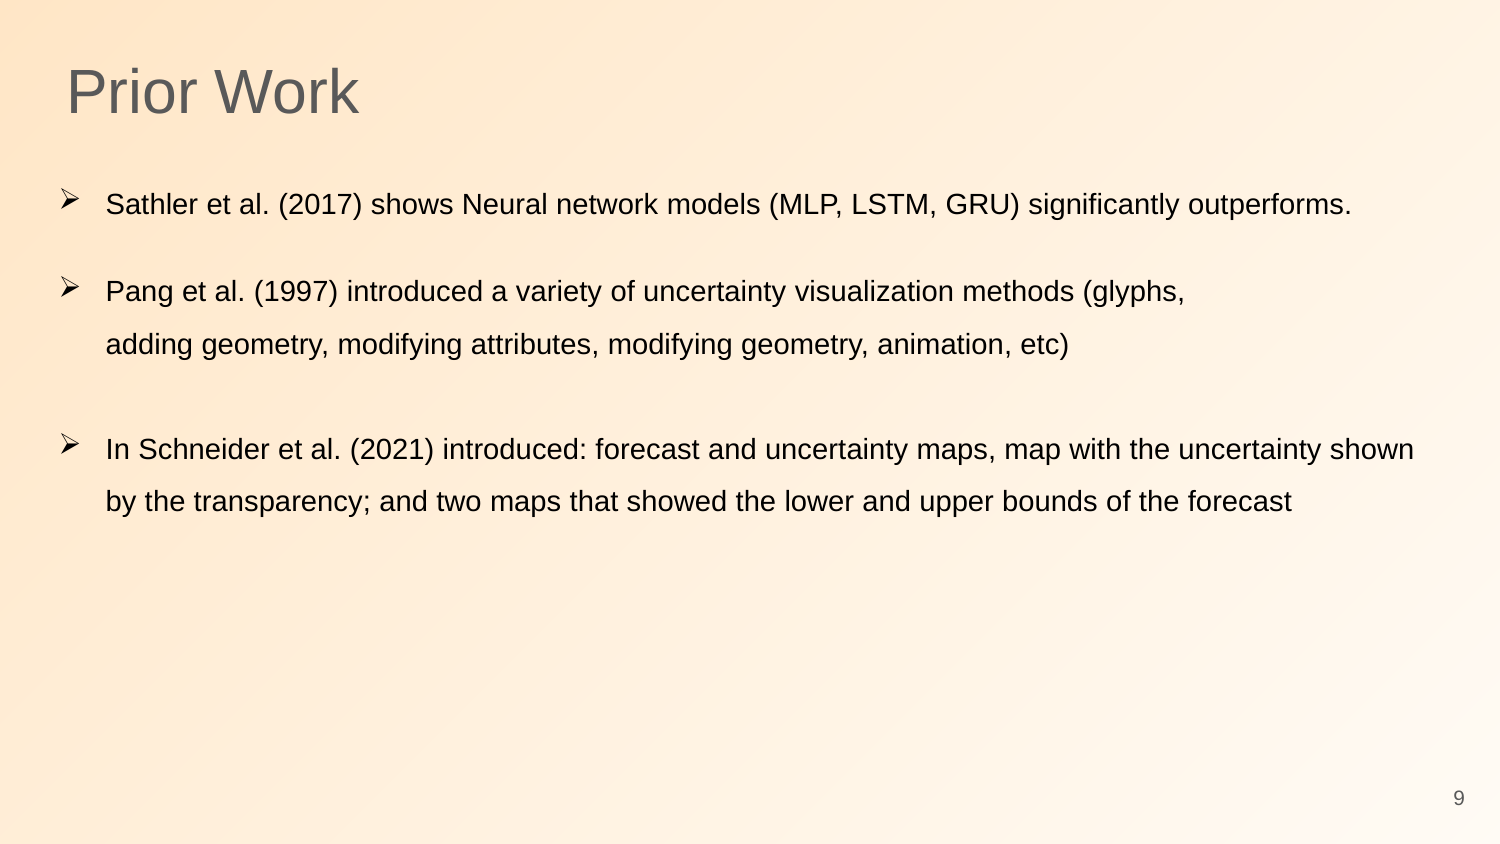

# Prior Work
Sathler et al. (2017) shows Neural network models (MLP, LSTM, GRU) significantly outperforms.
Pang et al. (1997) introduced a variety of uncertainty visualization methods (glyphs,
adding geometry, modifying attributes, modifying geometry, animation, etc)

In Schneider et al. (2021) introduced: forecast and uncertainty maps, map with the uncertainty shown by the transparency; and two maps that showed the lower and upper bounds of the forecast
9